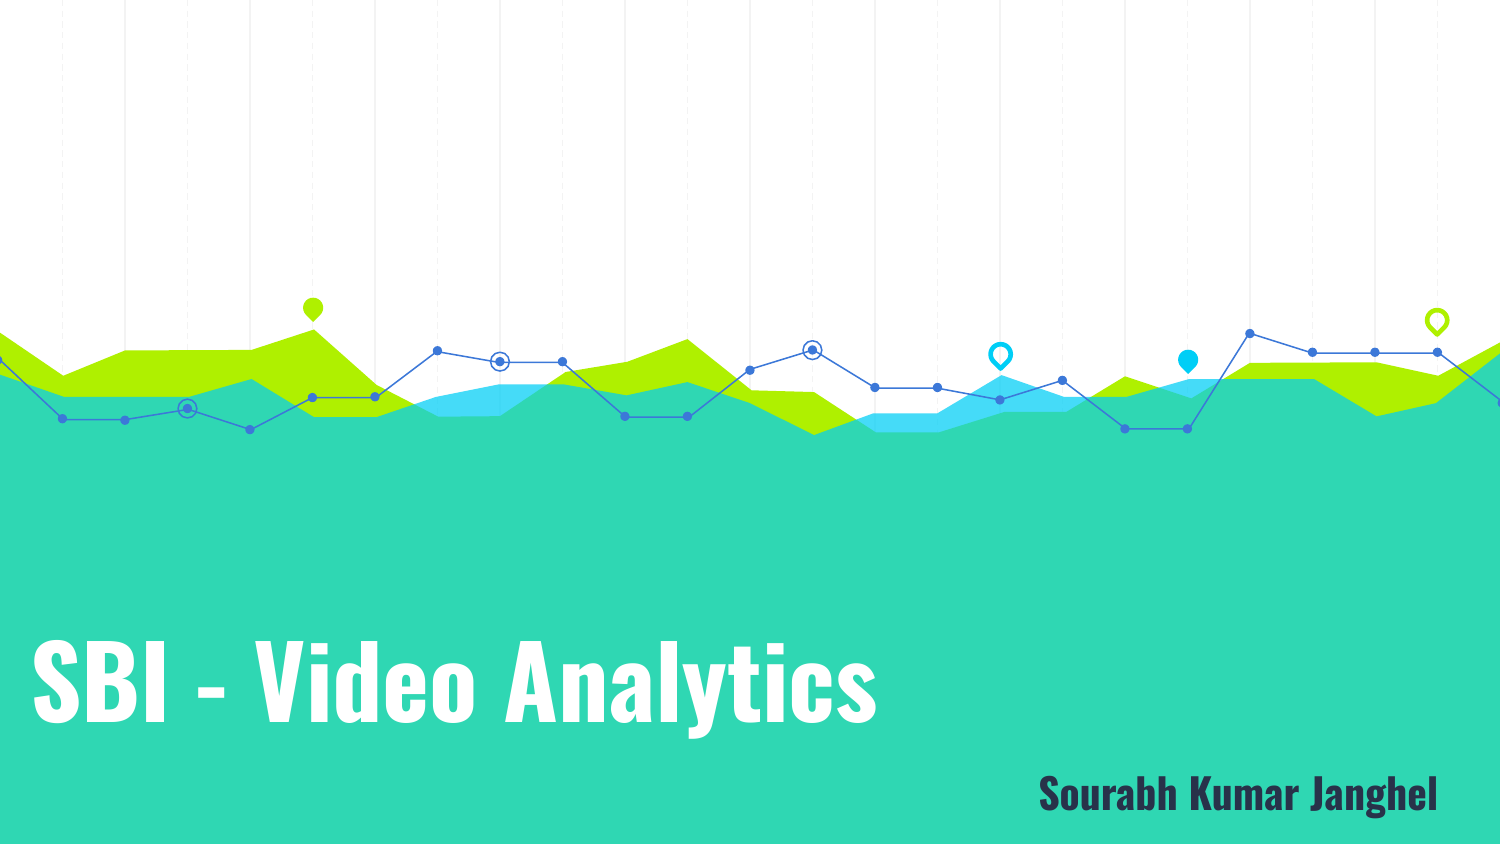

# SBI - Video Analytics
Sourabh Kumar Janghel